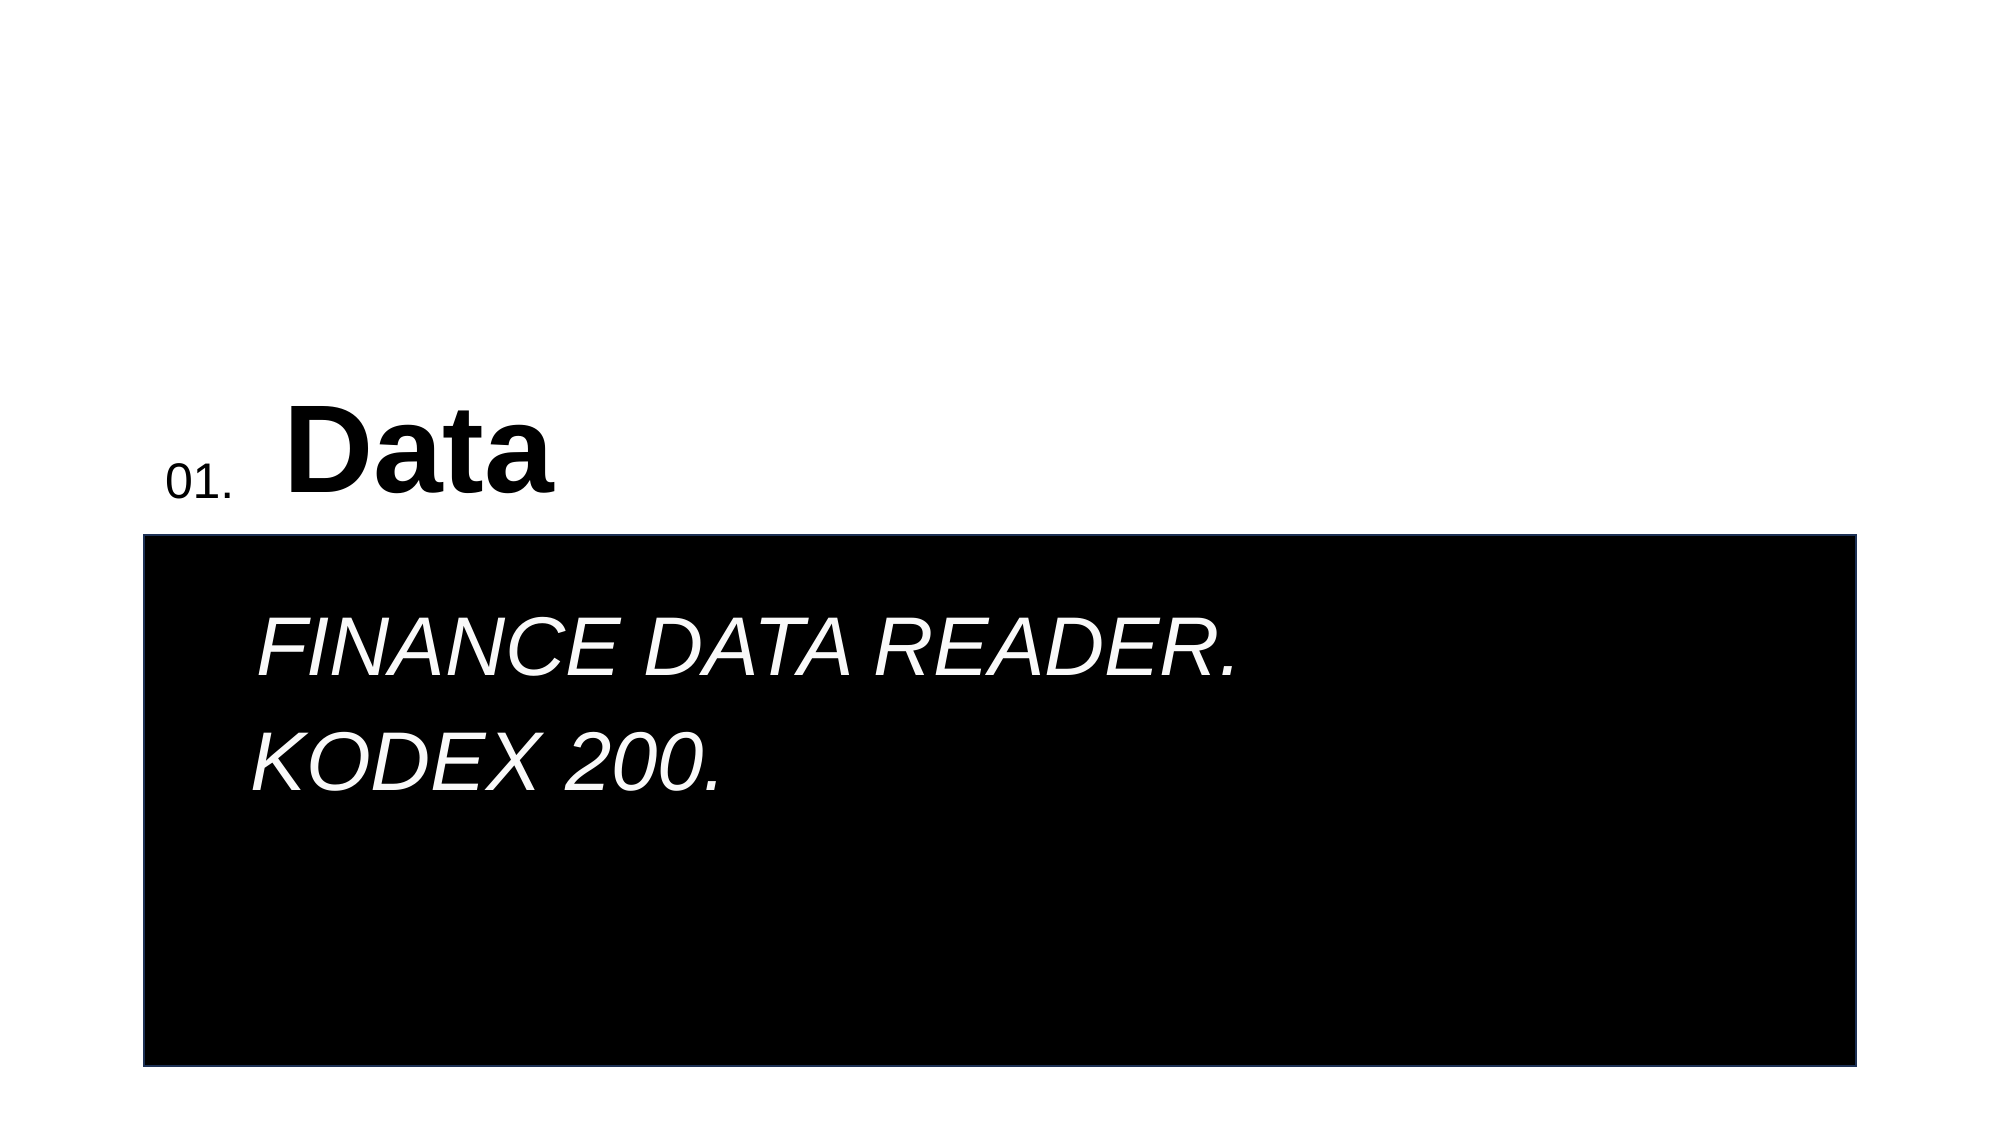

Data
01.

FINANCE DATA READER.
KODEX 200.